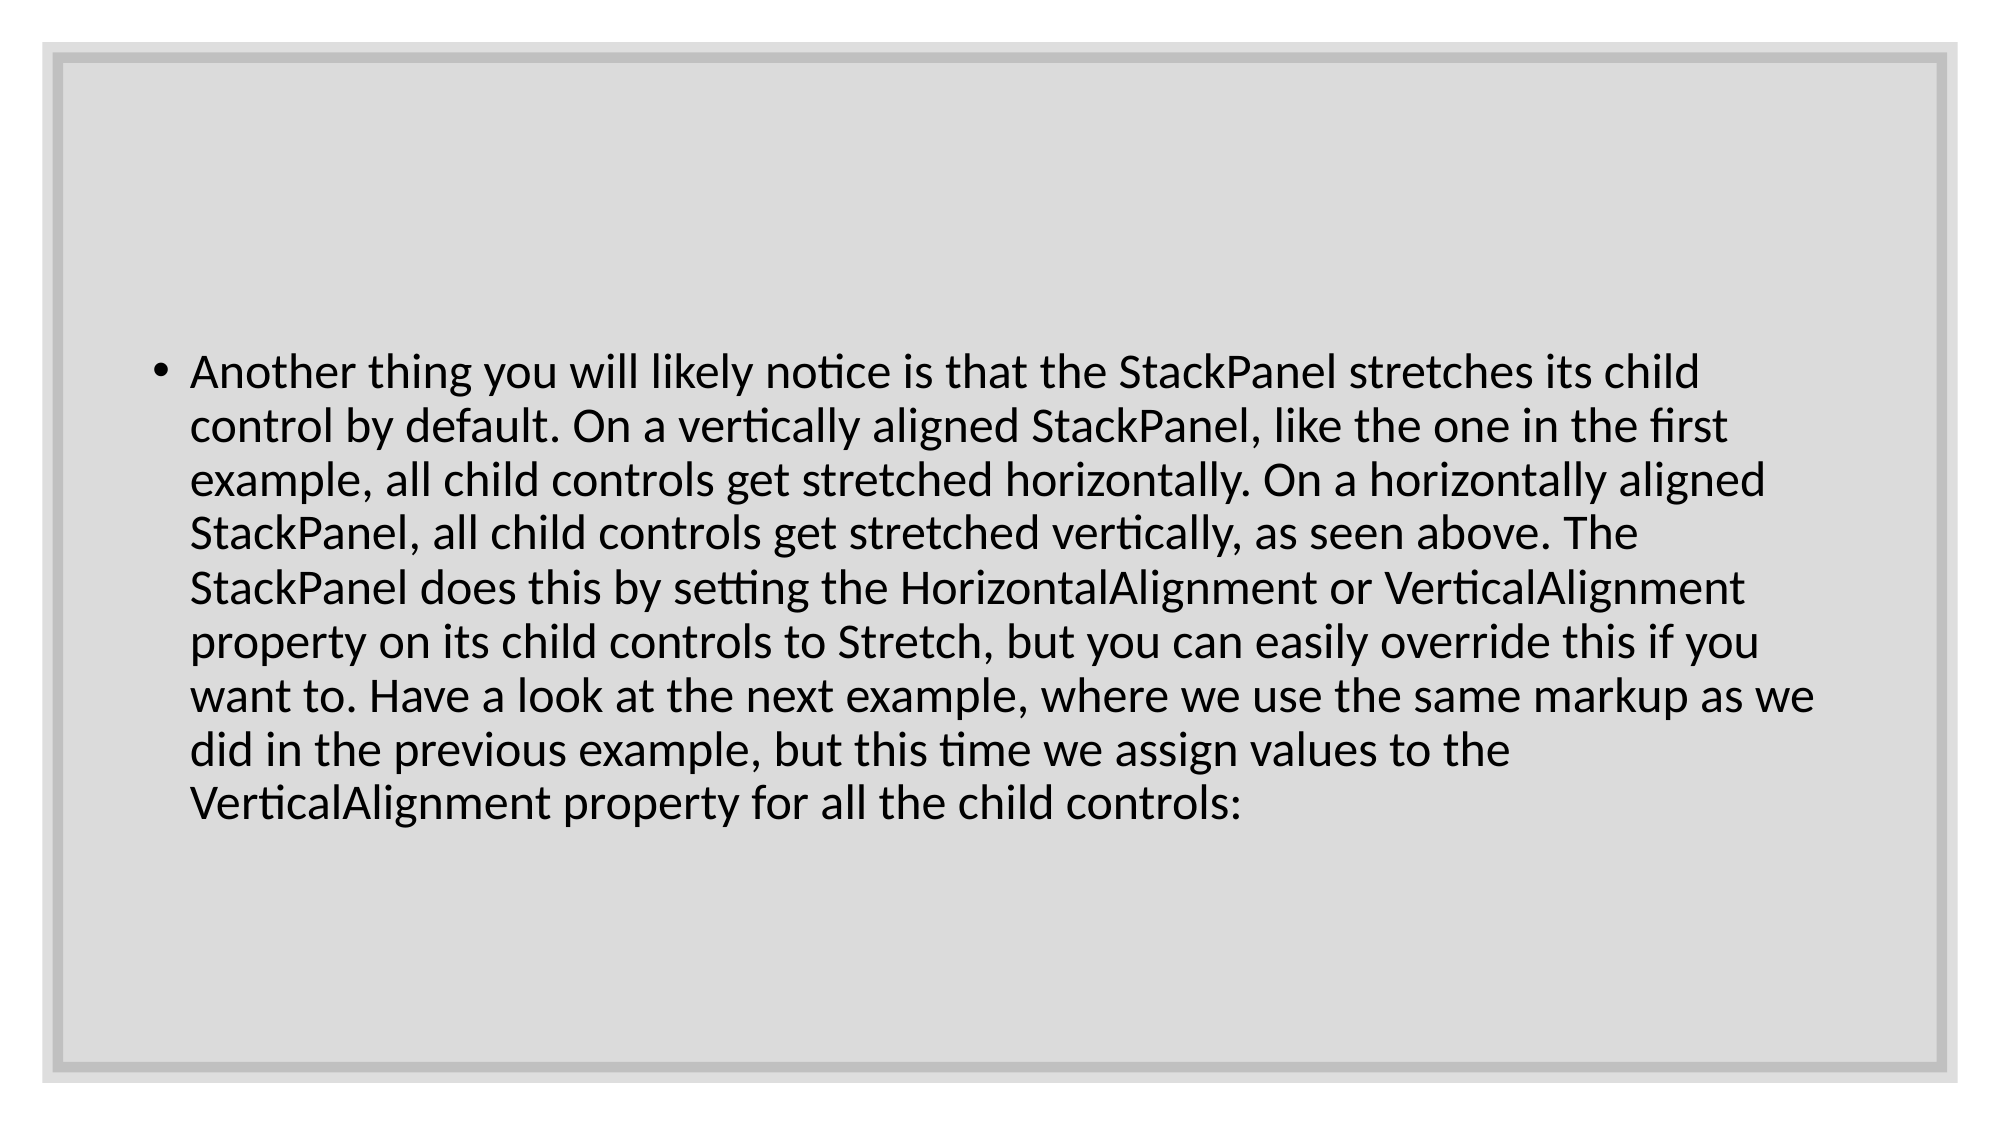

Another thing you will likely notice is that the StackPanel stretches its child control by default. On a vertically aligned StackPanel, like the one in the first example, all child controls get stretched horizontally. On a horizontally aligned StackPanel, all child controls get stretched vertically, as seen above. The StackPanel does this by setting the HorizontalAlignment or VerticalAlignment property on its child controls to Stretch, but you can easily override this if you want to. Have a look at the next example, where we use the same markup as we did in the previous example, but this time we assign values to the VerticalAlignment property for all the child controls: